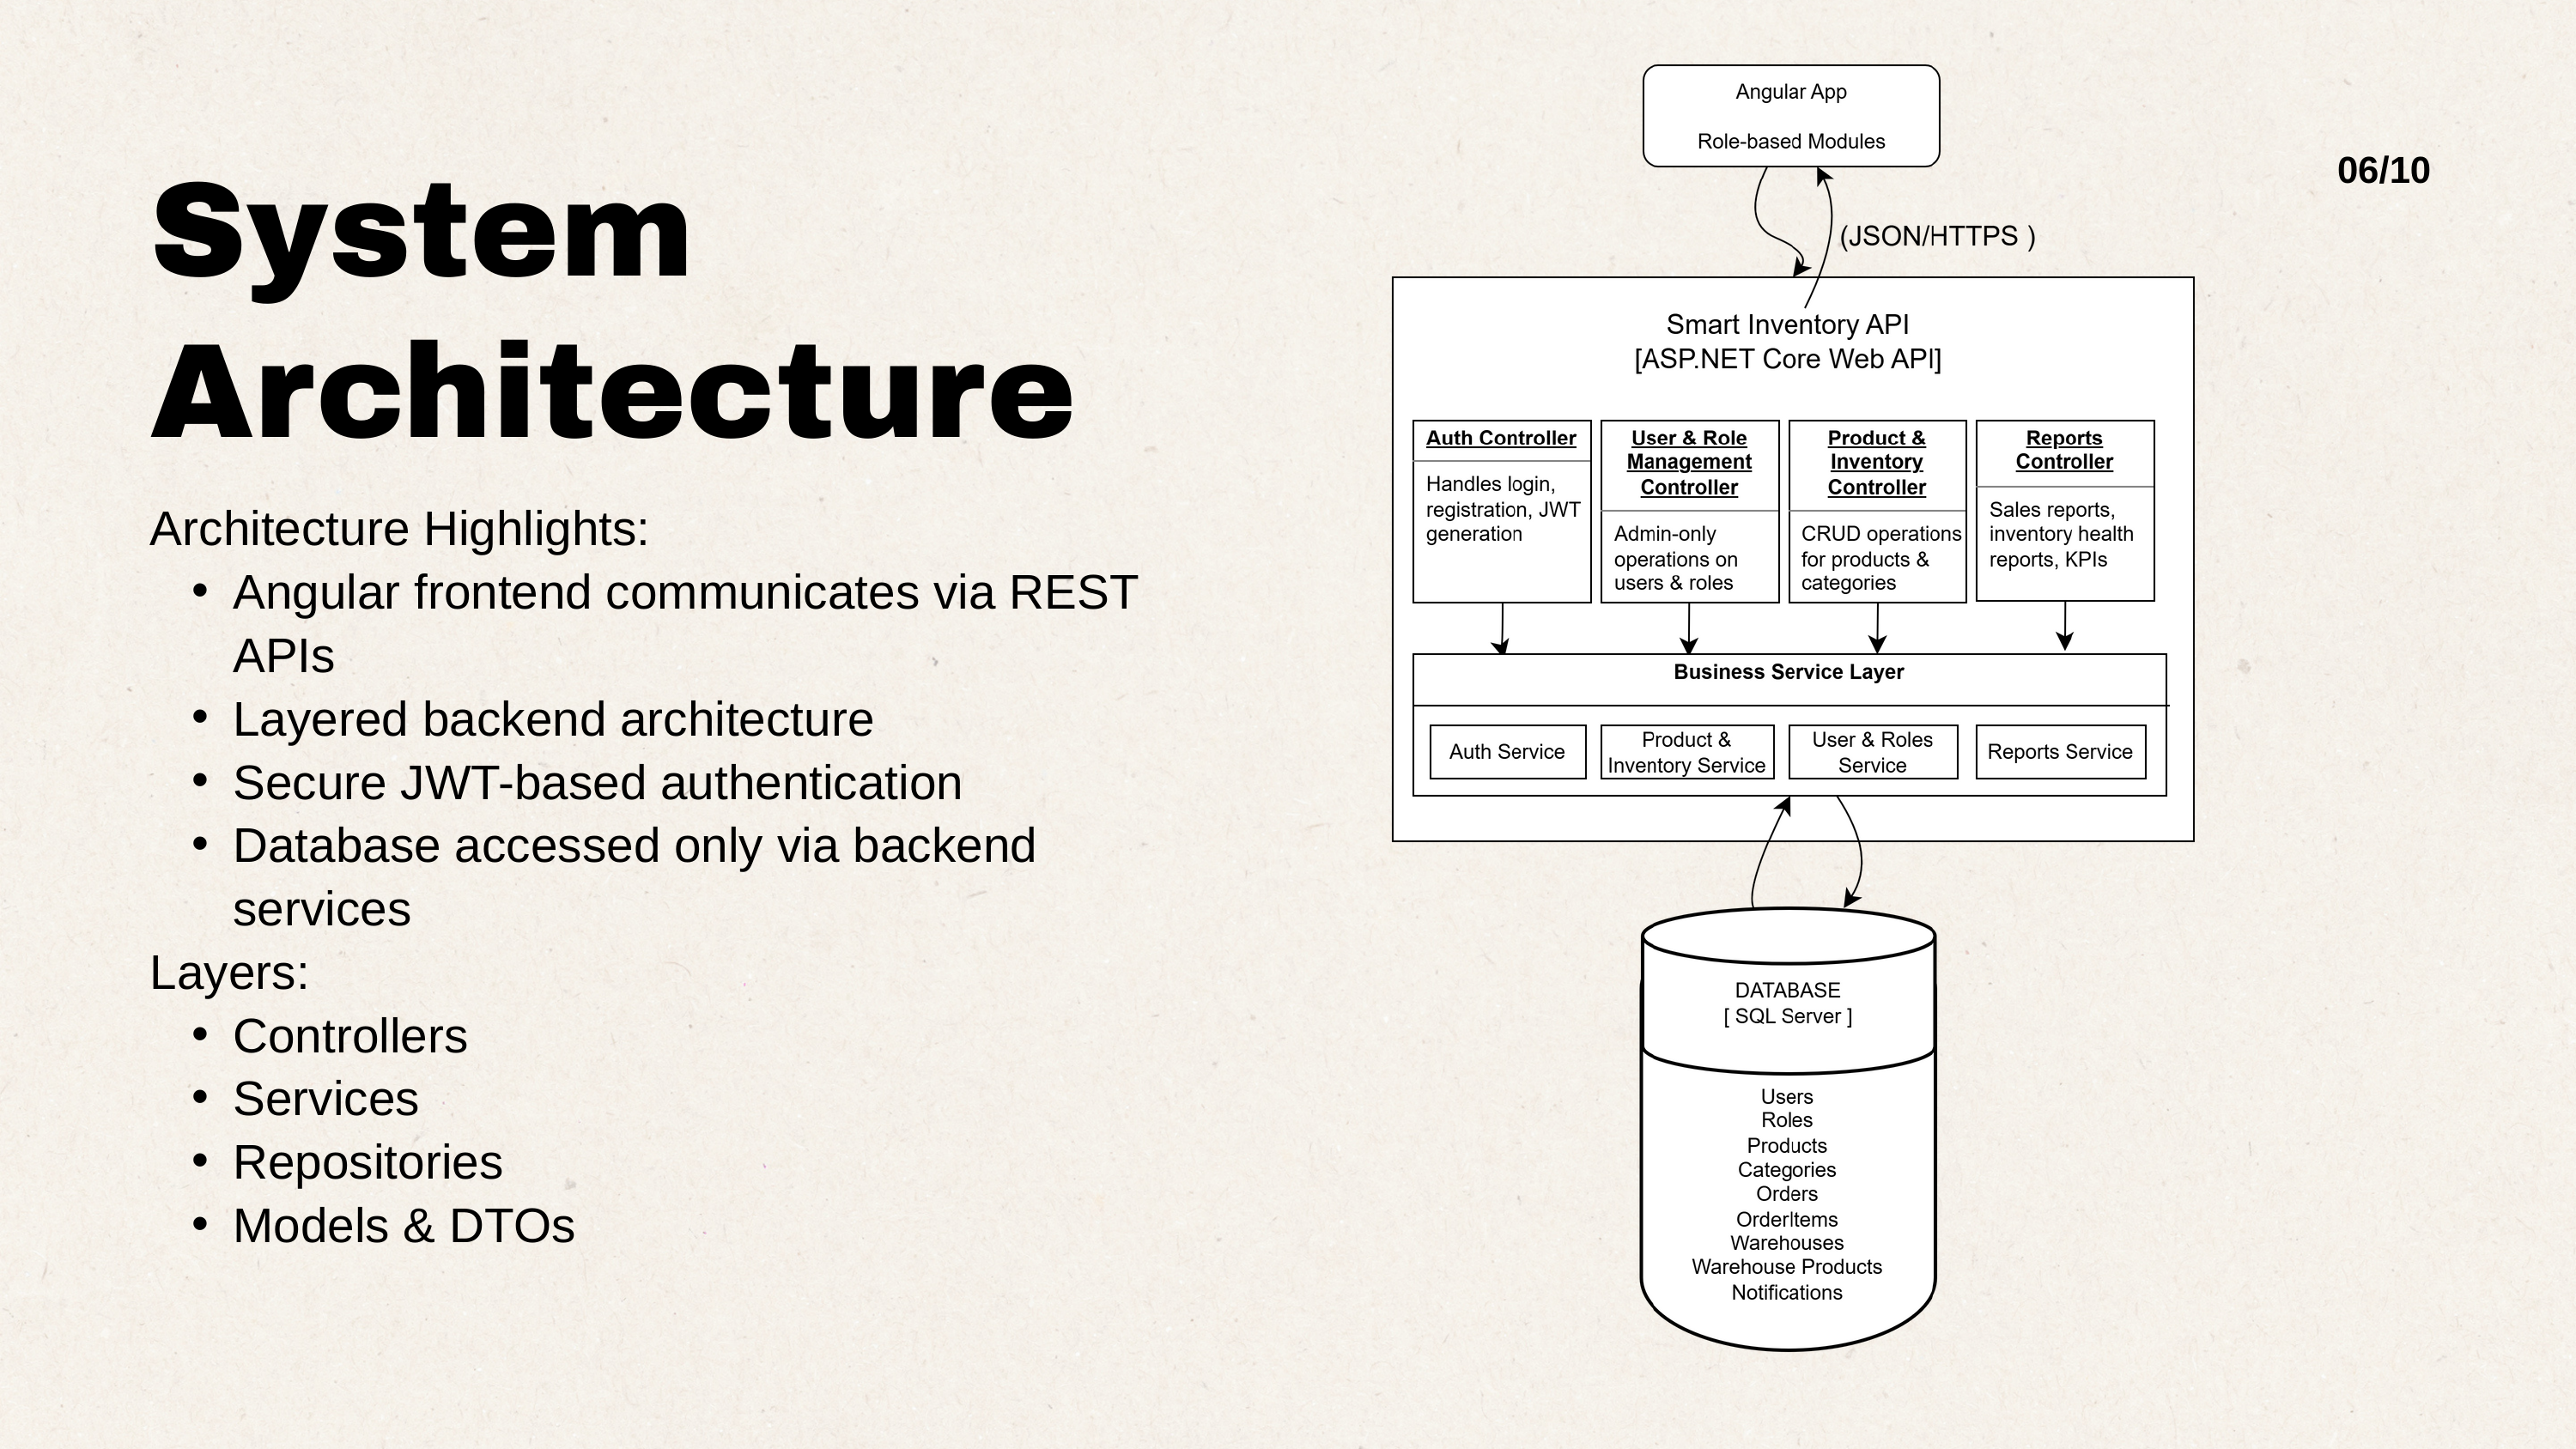

06/10
System Architecture
Architecture Highlights:
Angular frontend communicates via REST APIs
Layered backend architecture
Secure JWT-based authentication
Database accessed only via backend services
Layers:
Controllers
Services
Repositories
Models & DTOs